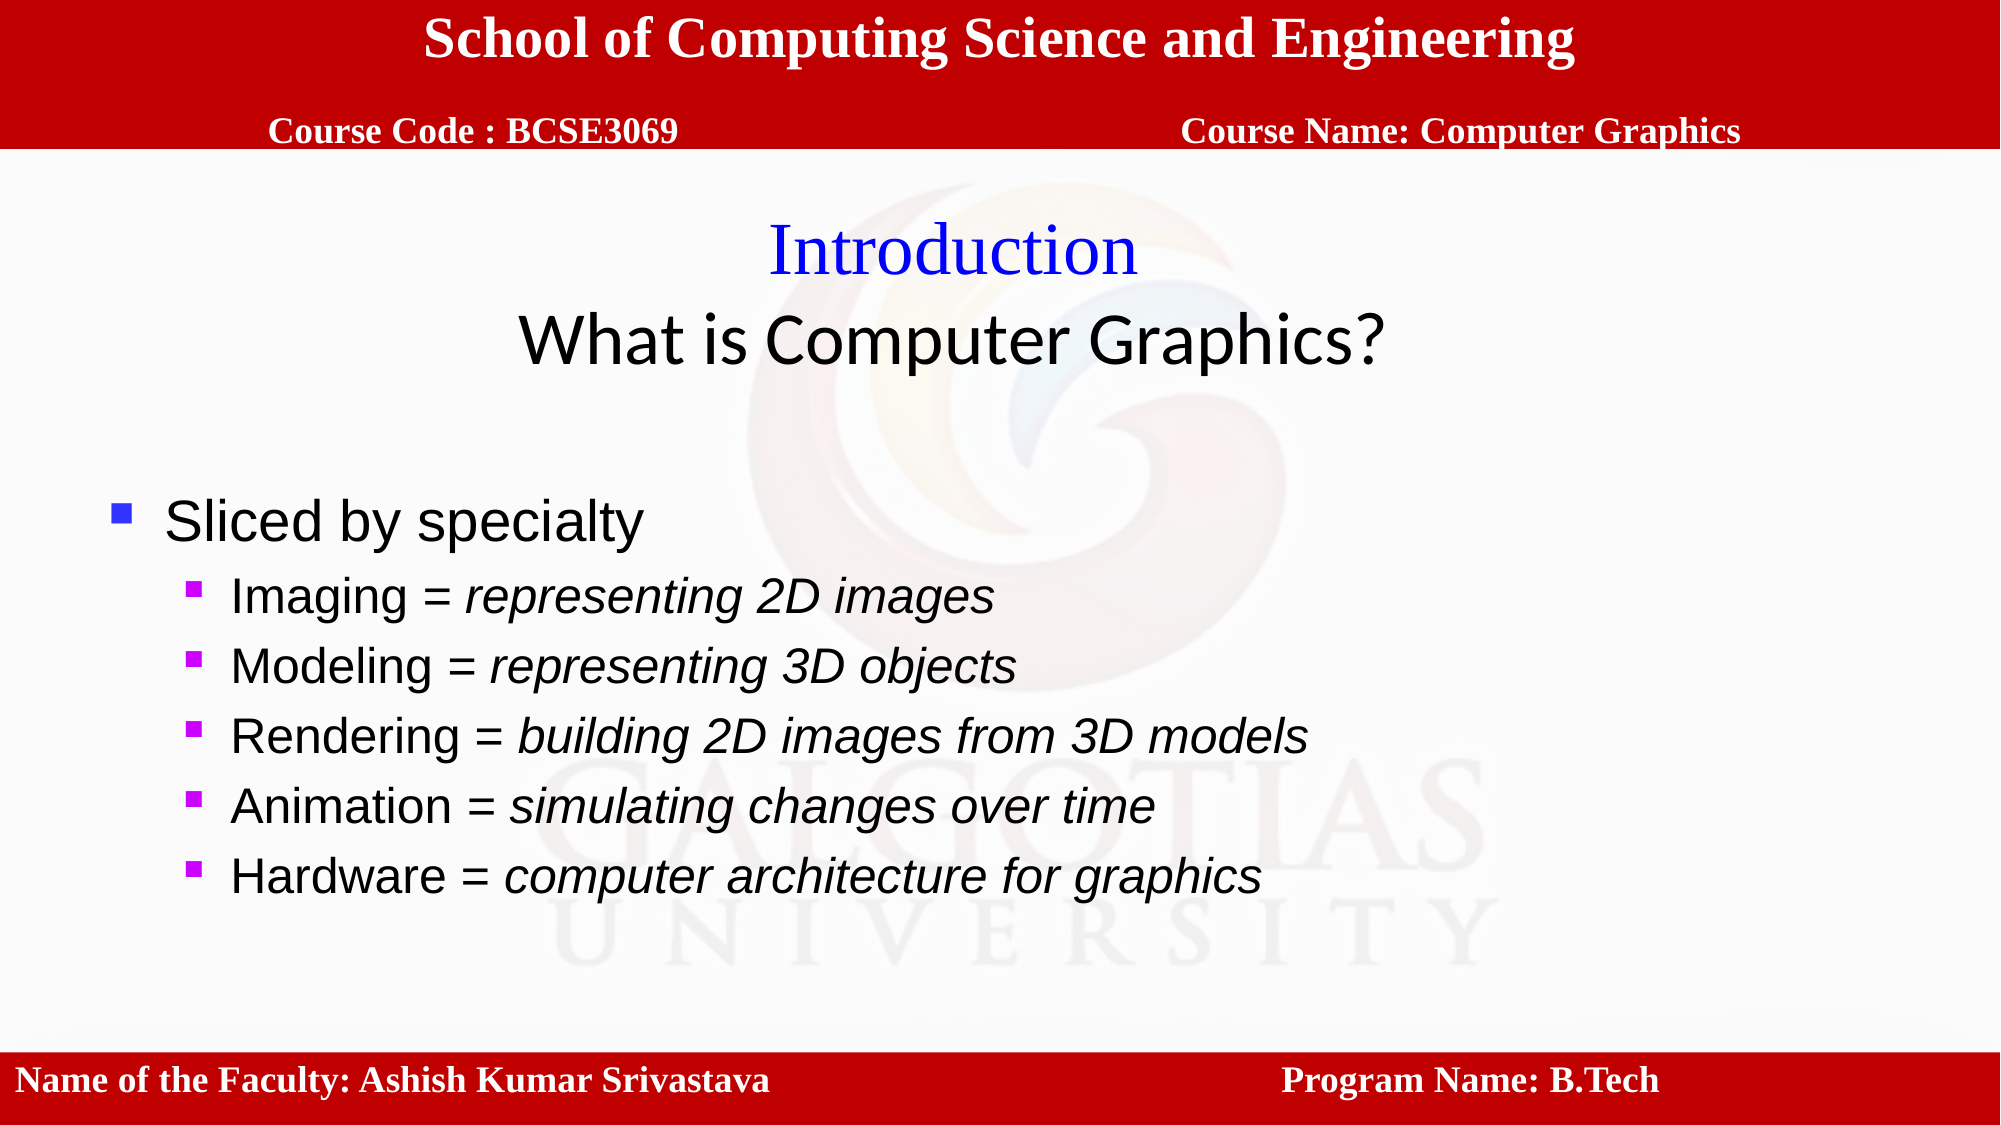

School of Computing Science and Engineering
 Course Code : BCSE3069		                                  Course Name: Computer Graphics

Introduction
What is Computer Graphics?

Sliced by specialty
Imaging = representing 2D images
Modeling = representing 3D objects
Rendering = building 2D images from 3D models
Animation = simulating changes over time
Hardware = computer architecture for graphics

Name of the Faculty: Ashish Kumar Srivastava			       Program Name: B.Tech